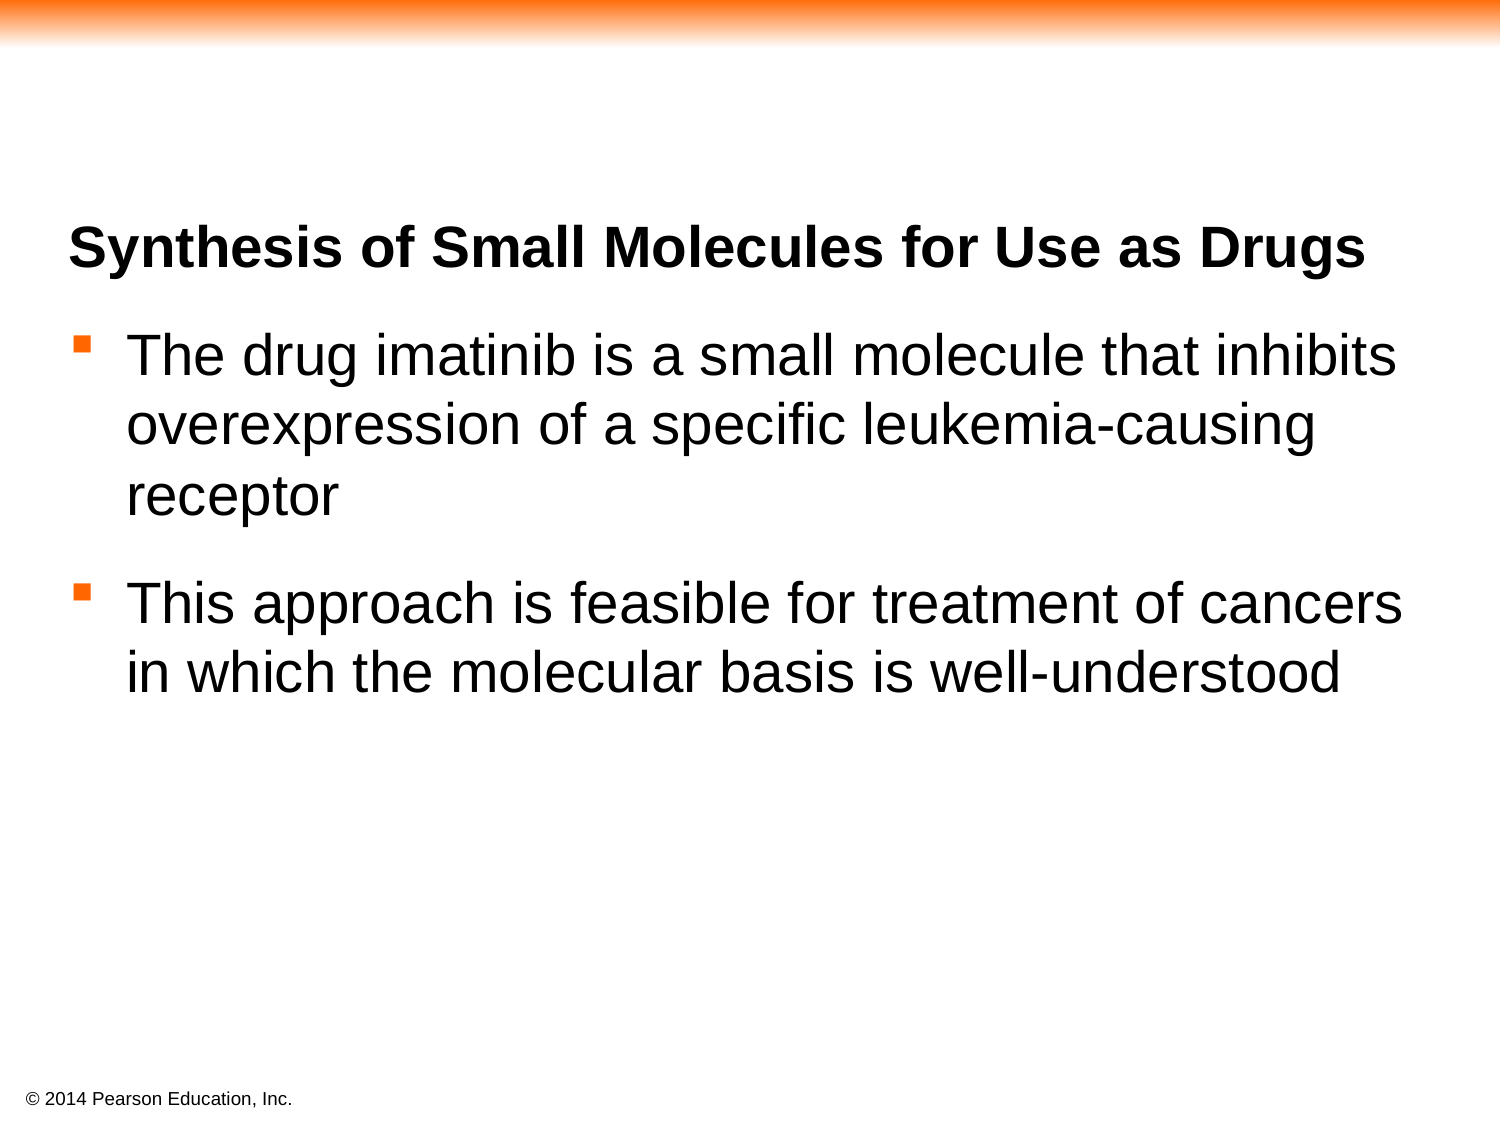

#
Synthesis of Small Molecules for Use as Drugs
The drug imatinib is a small molecule that inhibits overexpression of a specific leukemia-causing receptor
This approach is feasible for treatment of cancers in which the molecular basis is well-understood